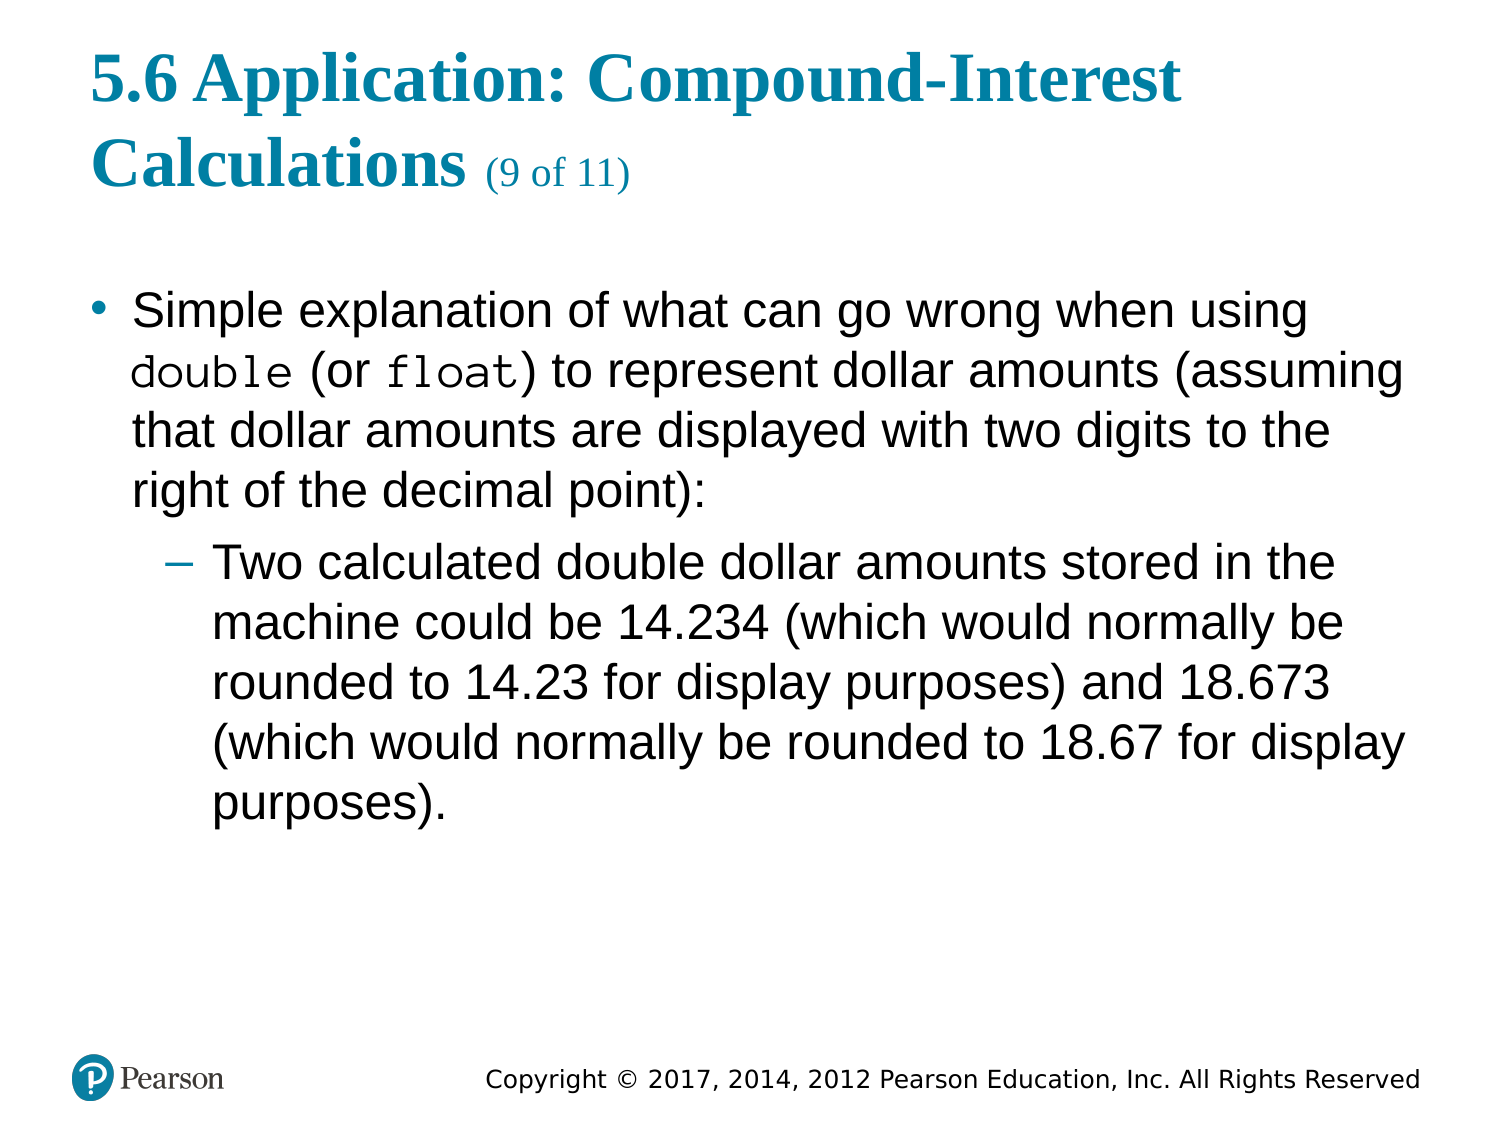

# 5.6 Application: Compound-Interest Calculations (9 of 11)
Simple explanation of what can go wrong when using double (or float) to represent dollar amounts (assuming that dollar amounts are displayed with two digits to the right of the decimal point):
Two calculated double dollar amounts stored in the machine could be 14.234 (which would normally be rounded to 14.23 for display purposes) and 18.673 (which would normally be rounded to 18.67 for display purposes).